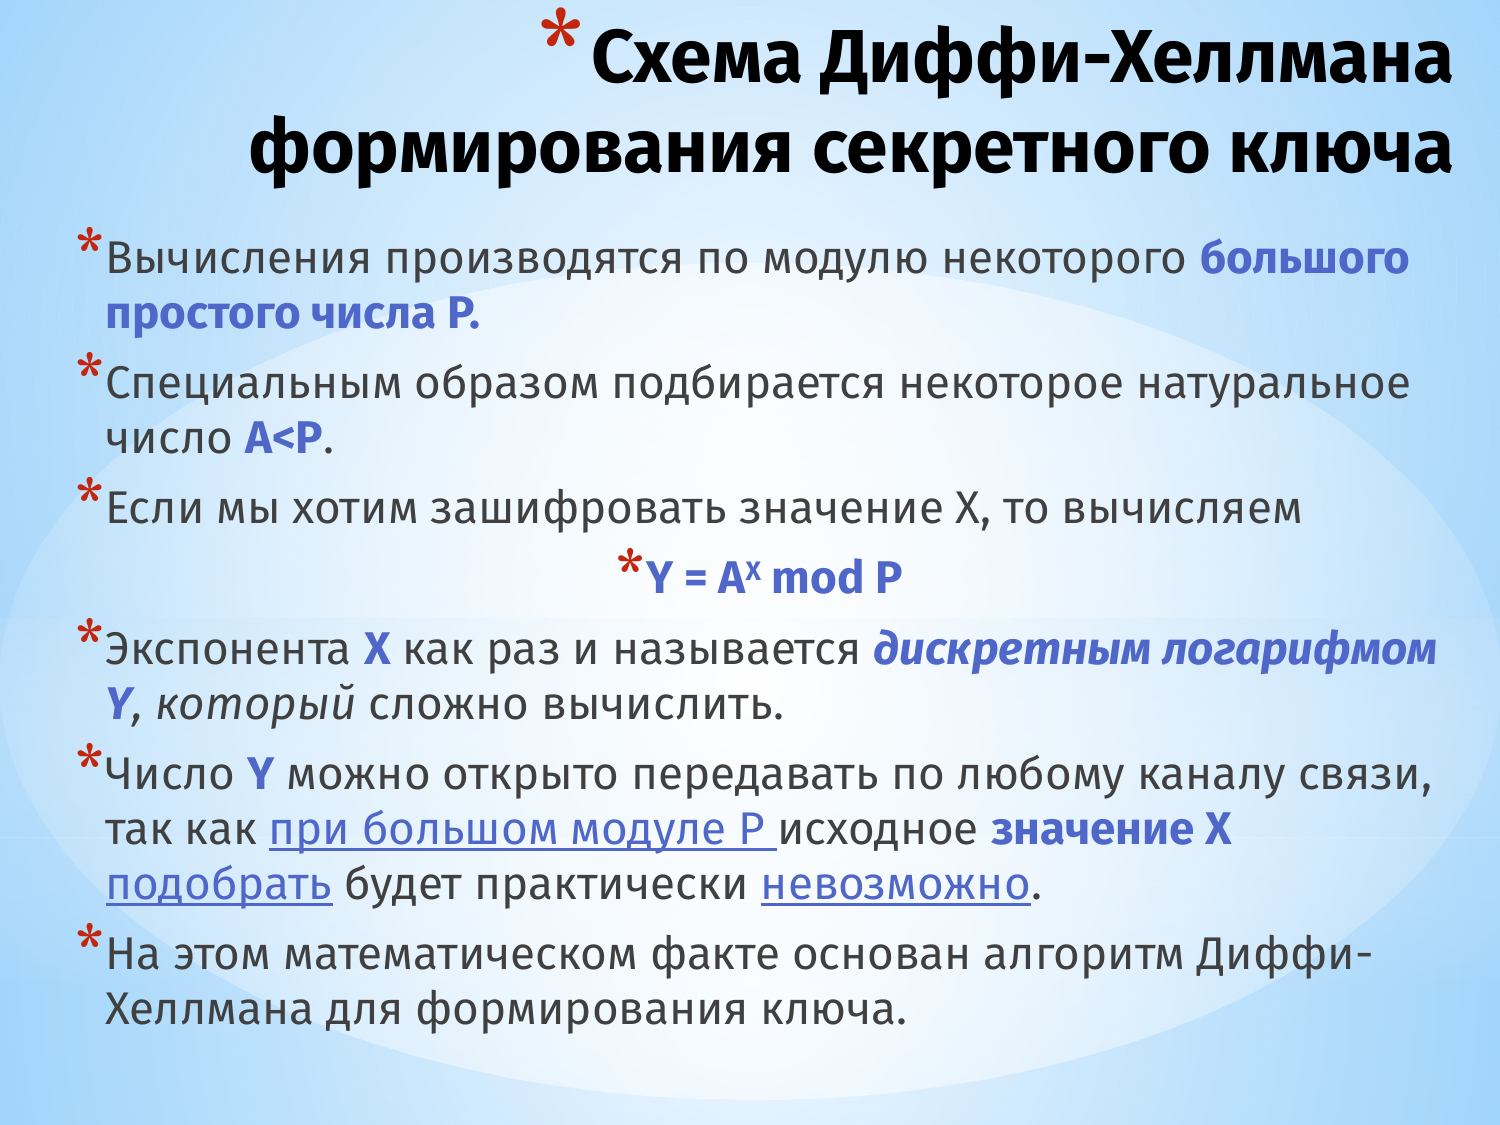

# Схема Диффи-Хеллмана формирования секретного ключа
Вычисления производятся по модулю некоторого большого простого числа Р.
Специальным образом подбирается некоторое натуральное число А<Р.
Если мы хотим зашифровать значение X, то вычисляем
Y = AX mod P
Экспонента X как раз и называется дискретным логарифмом Y, который сложно вычислить.
Число Y можно открыто передавать по любому каналу связи, так как при большом модуле P исходное значение Х подобрать будет практически невозможно.
На этом математическом факте основан алгоритм Диффи-Хеллмана для формирования ключа.